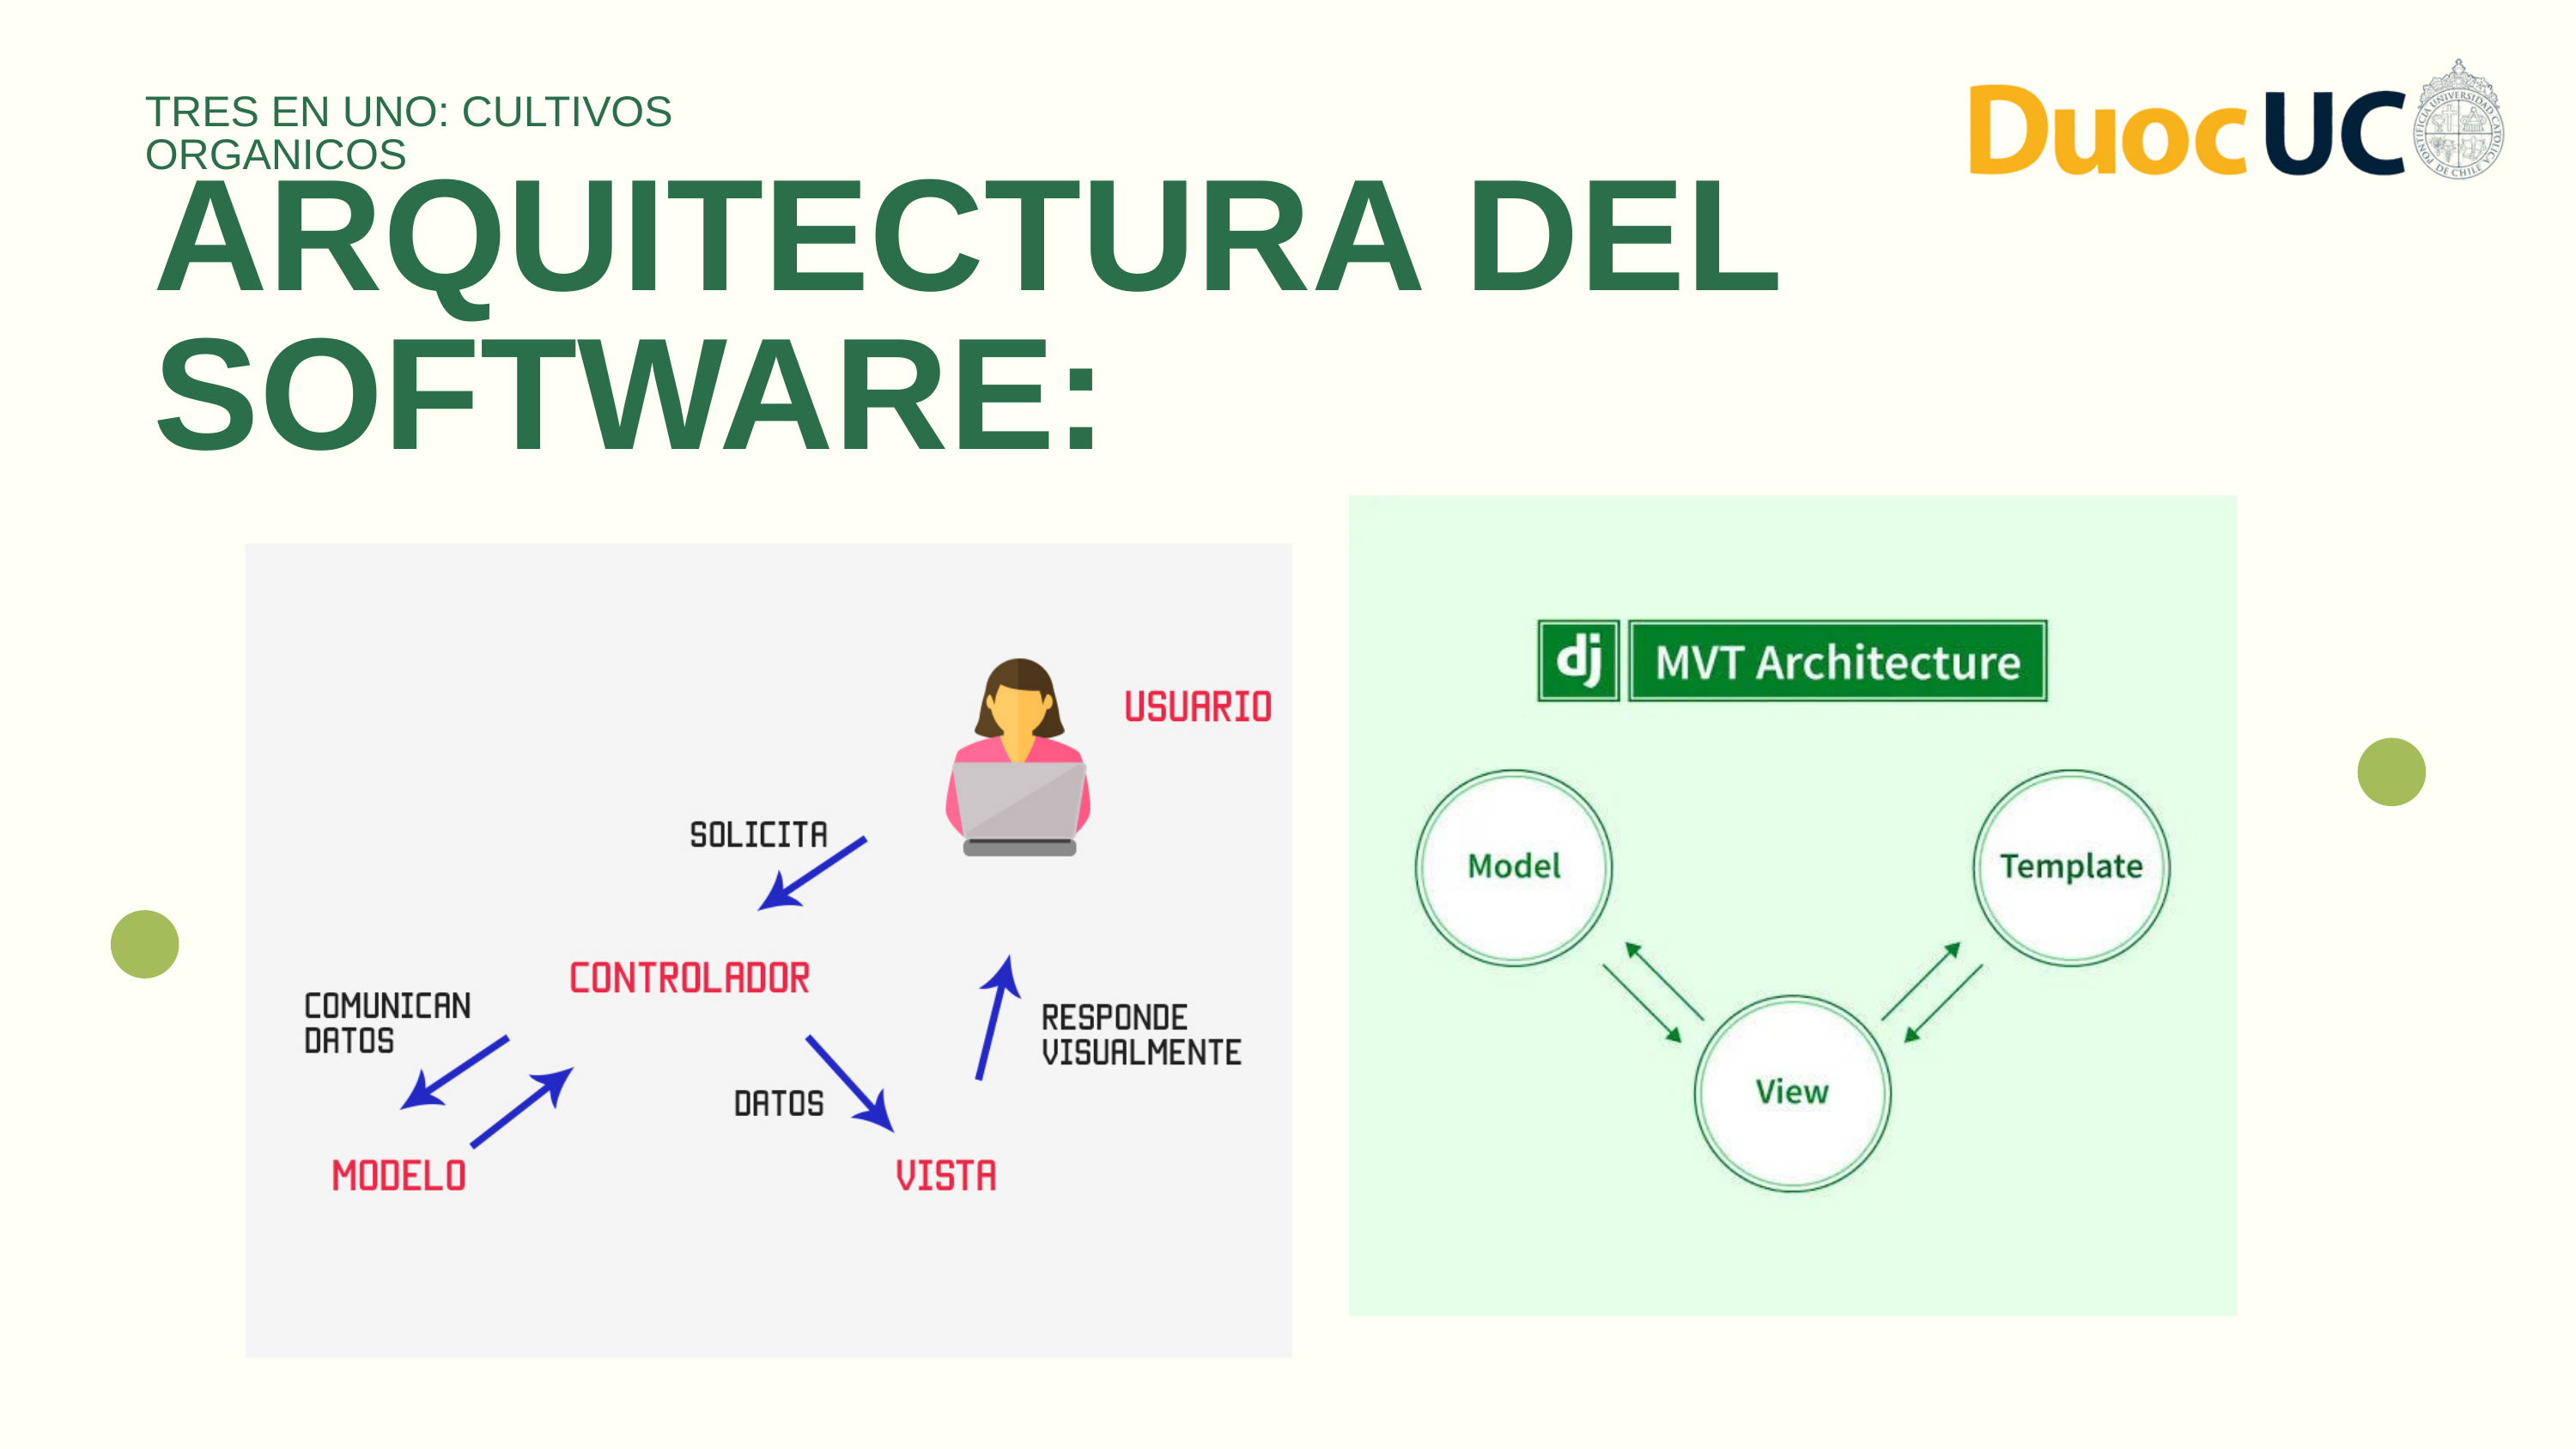

TRES EN UNO: CULTIVOS ORGANICOS
ARQUITECTURA DEL SOFTWARE: